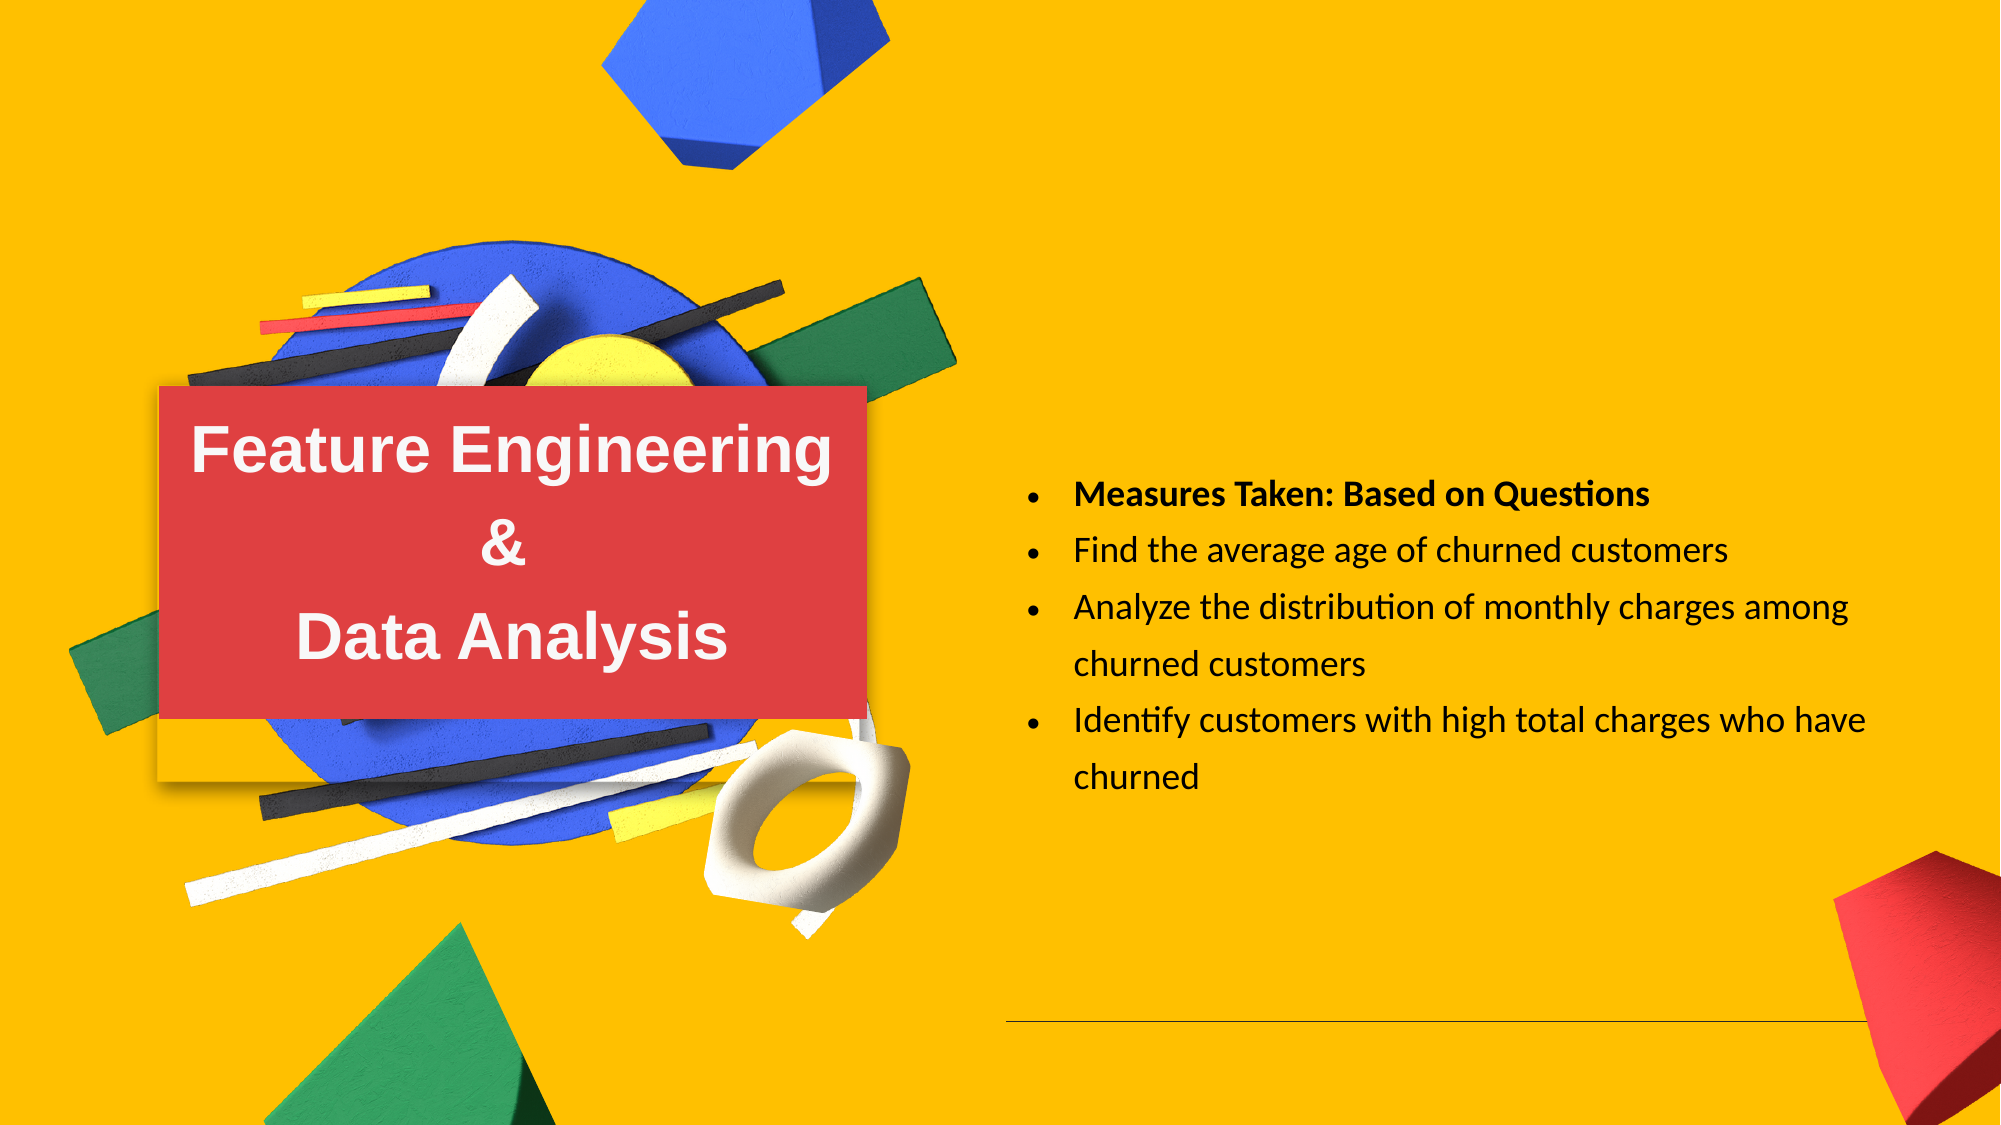

| Measures Taken: Based on Questions Find the average age of churned customers Analyze the distribution of monthly charges among churned customers Identify customers with high total charges who have churned |
| --- |
|  |
|  |

Feature Engineering &
Data Analysis